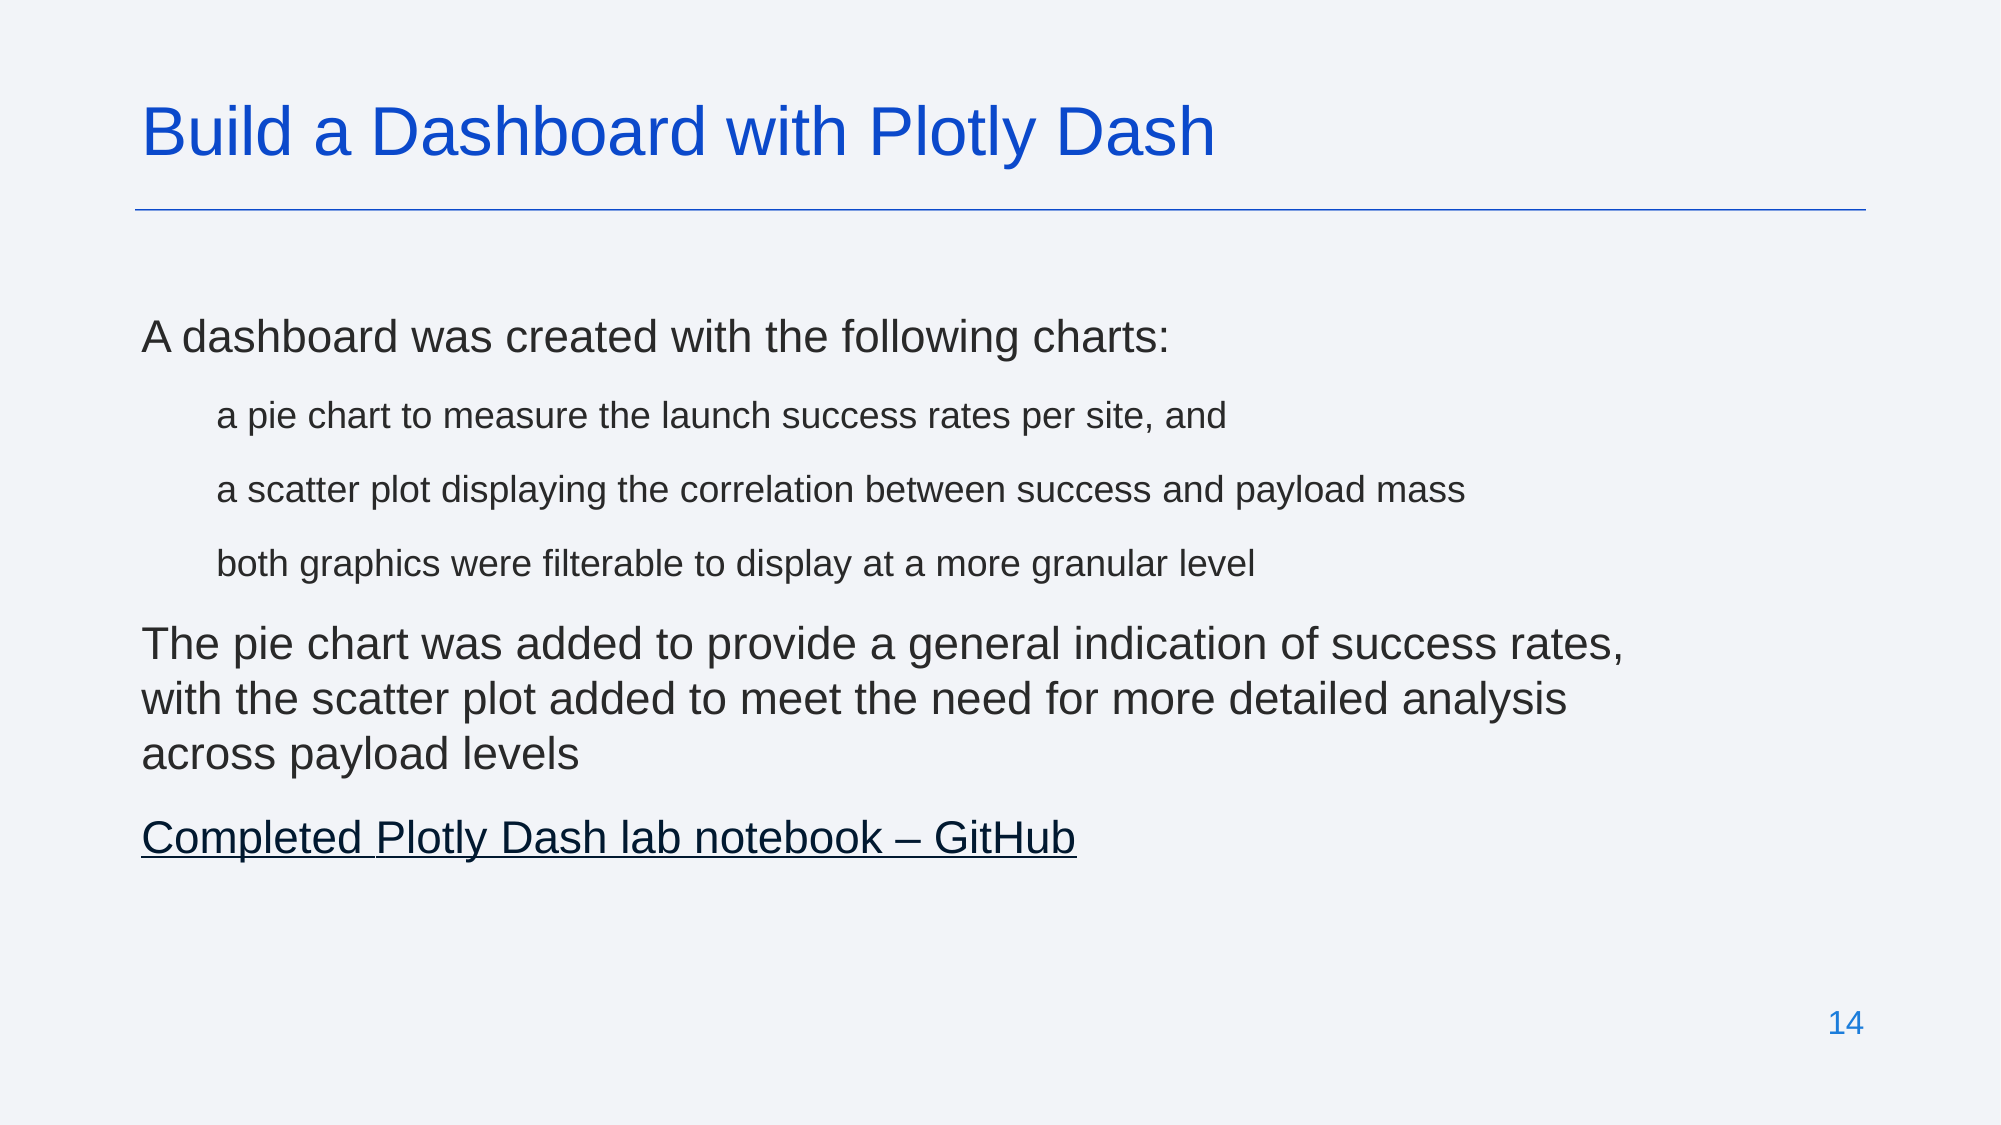

Build a Dashboard with Plotly Dash
A dashboard was created with the following charts:
a pie chart to measure the launch success rates per site, and
a scatter plot displaying the correlation between success and payload mass
both graphics were filterable to display at a more granular level
The pie chart was added to provide a general indication of success rates, with the scatter plot added to meet the need for more detailed analysis across payload levels
Completed Plotly Dash lab notebook – GitHub

14